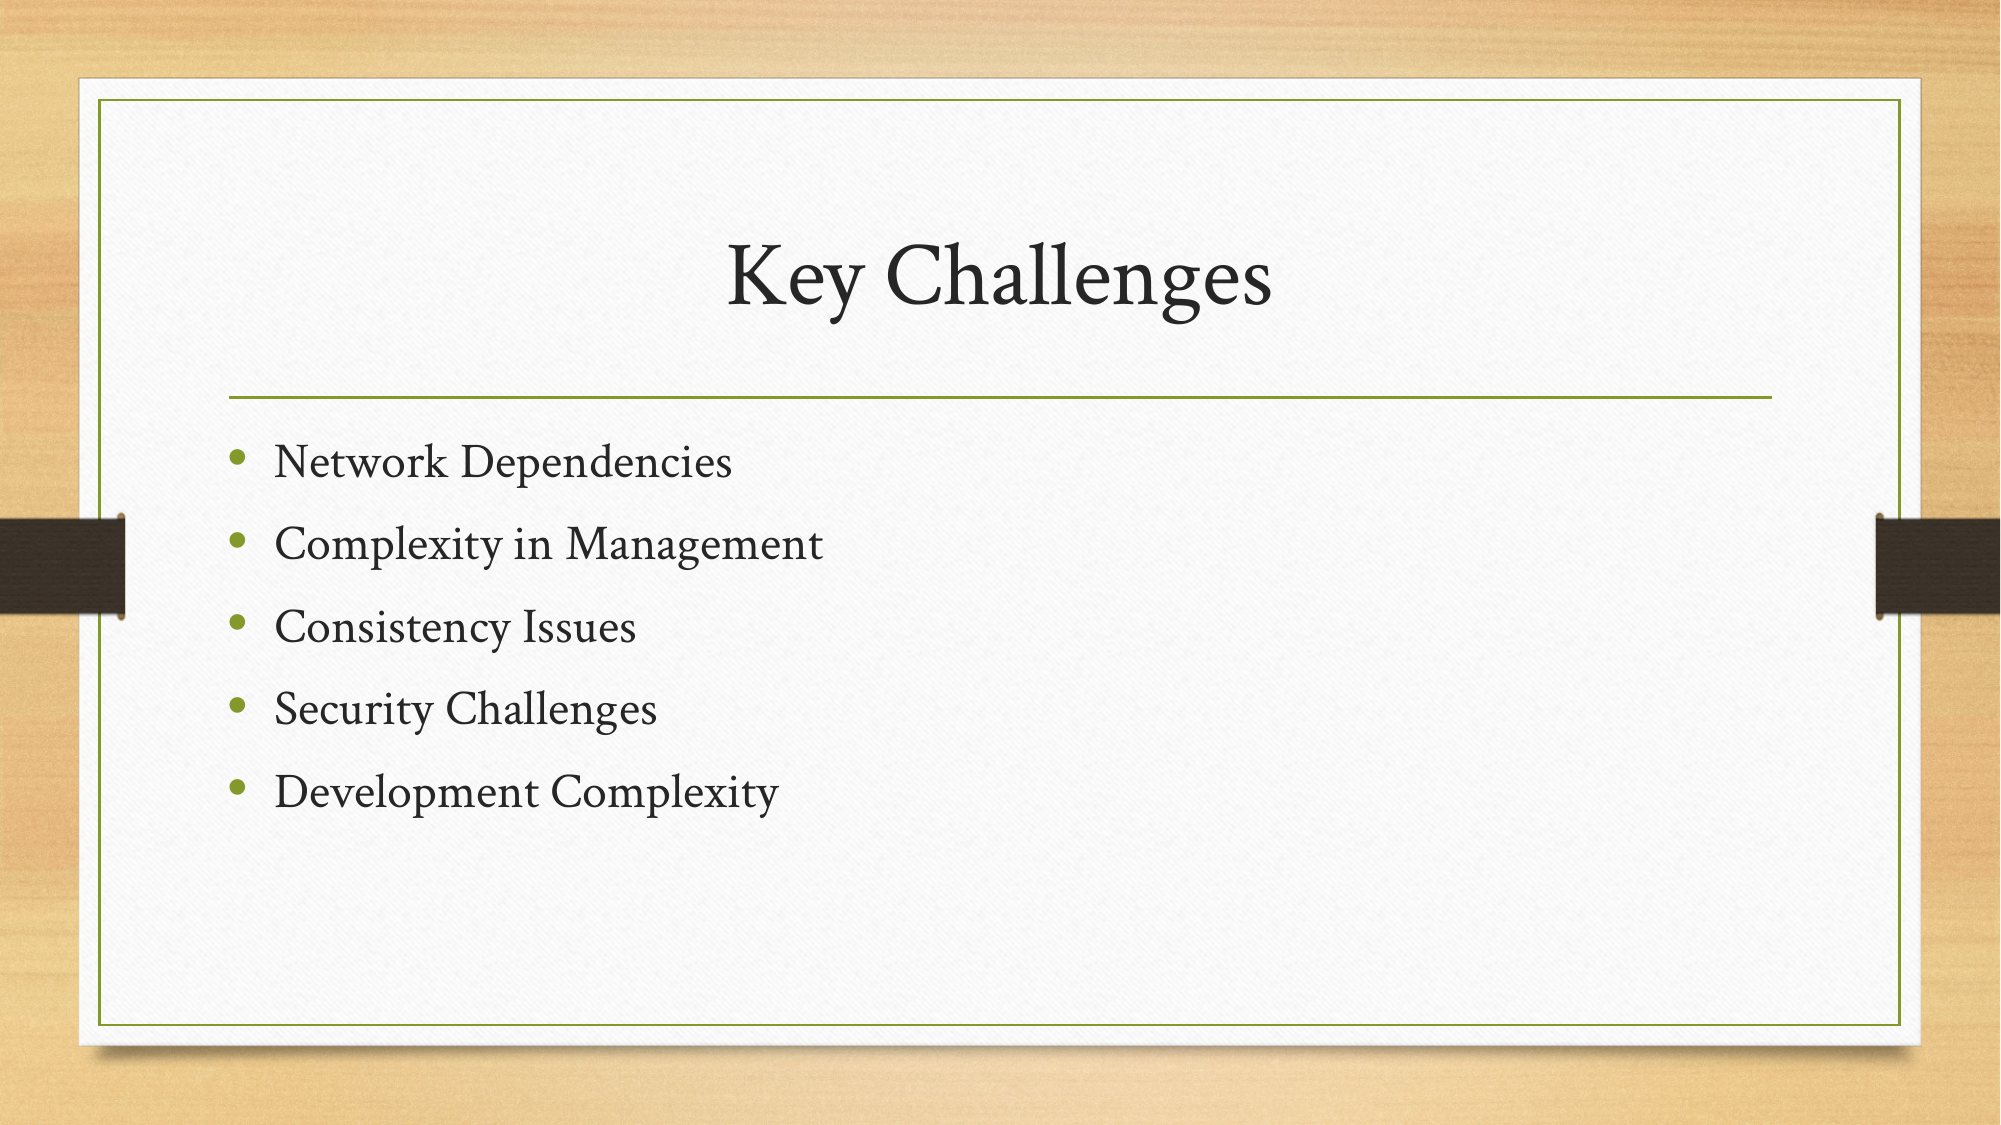

# Key Challenges
Network Dependencies
Complexity in Management
Consistency Issues
Security Challenges
Development Complexity